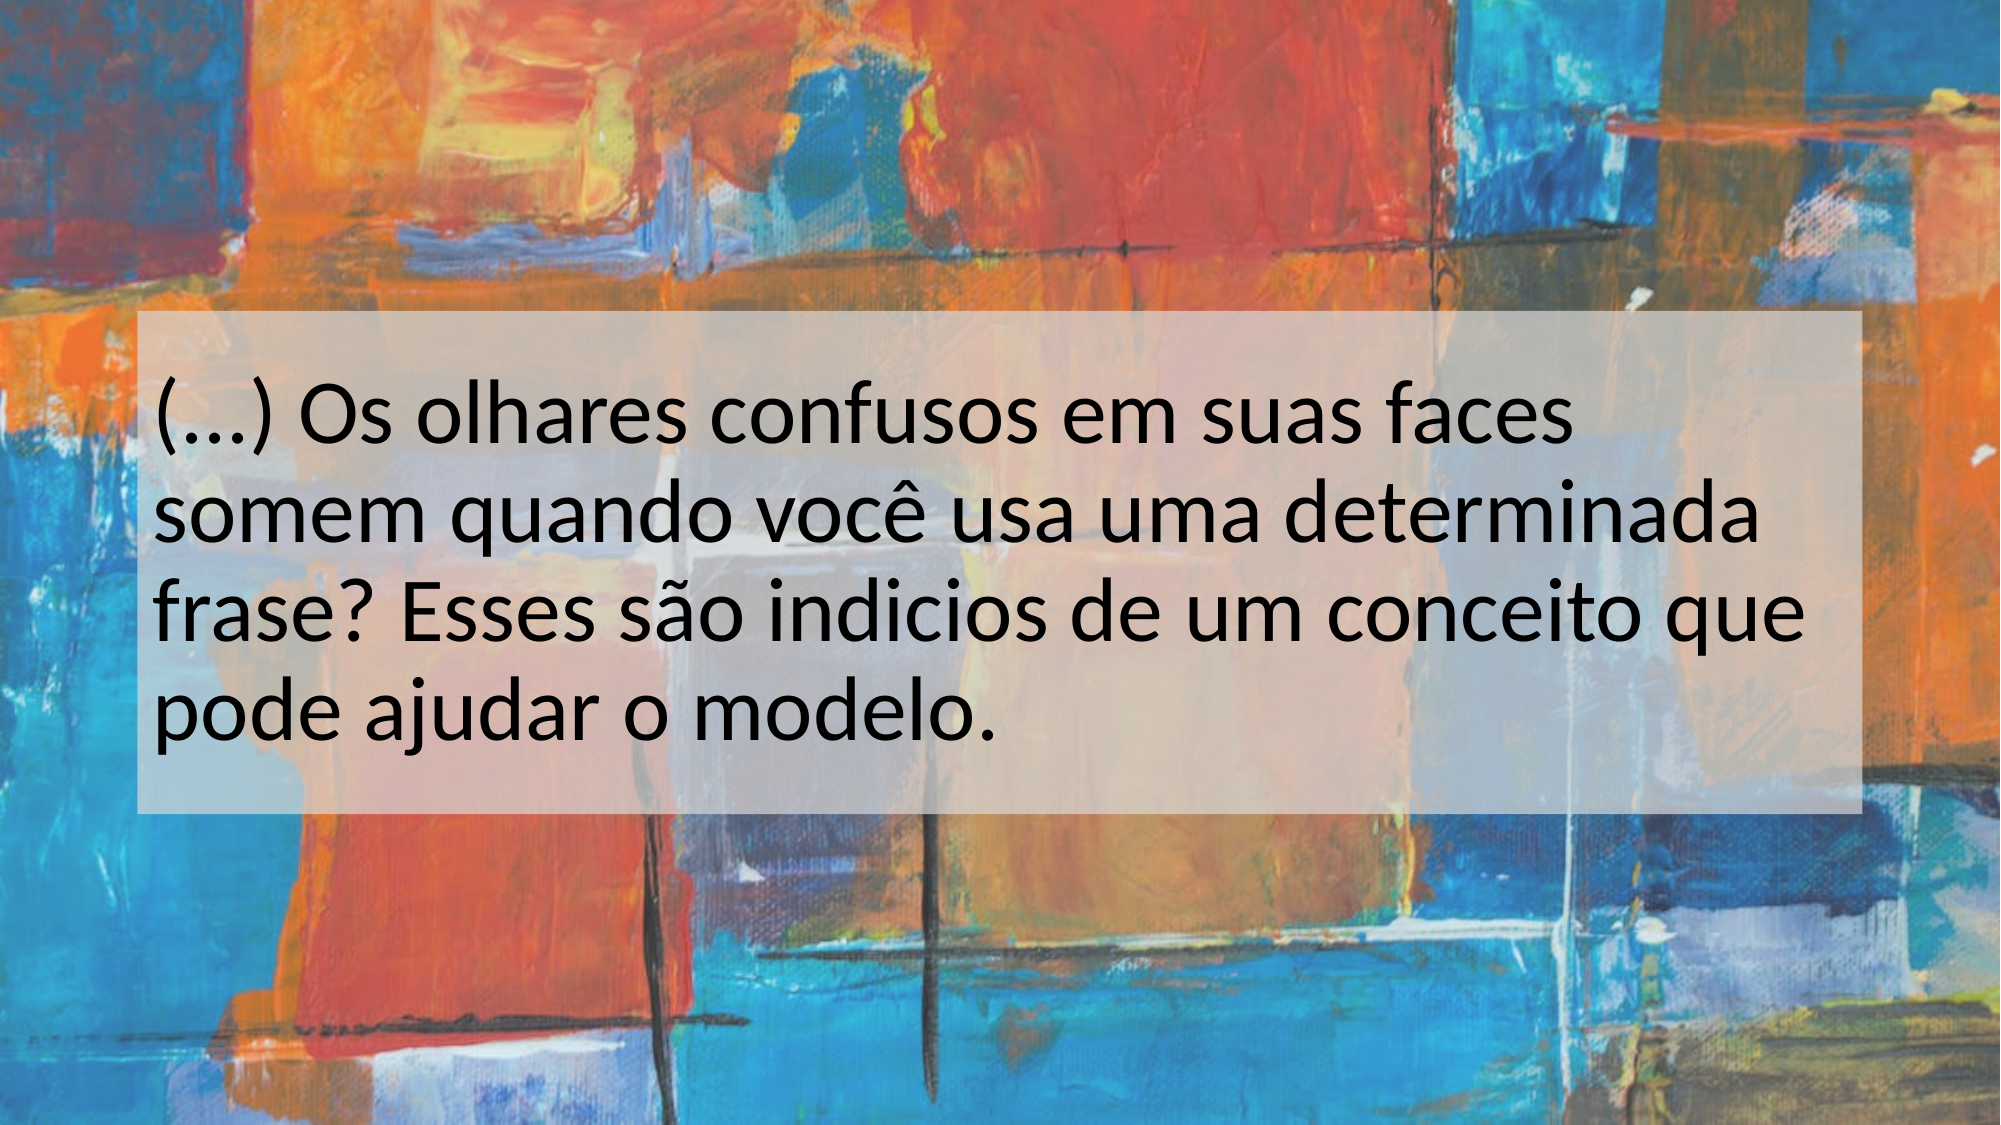

# (...) Os olhares confusos em suas faces somem quando você usa uma determinada frase? Esses são indicios de um conceito que pode ajudar o modelo.